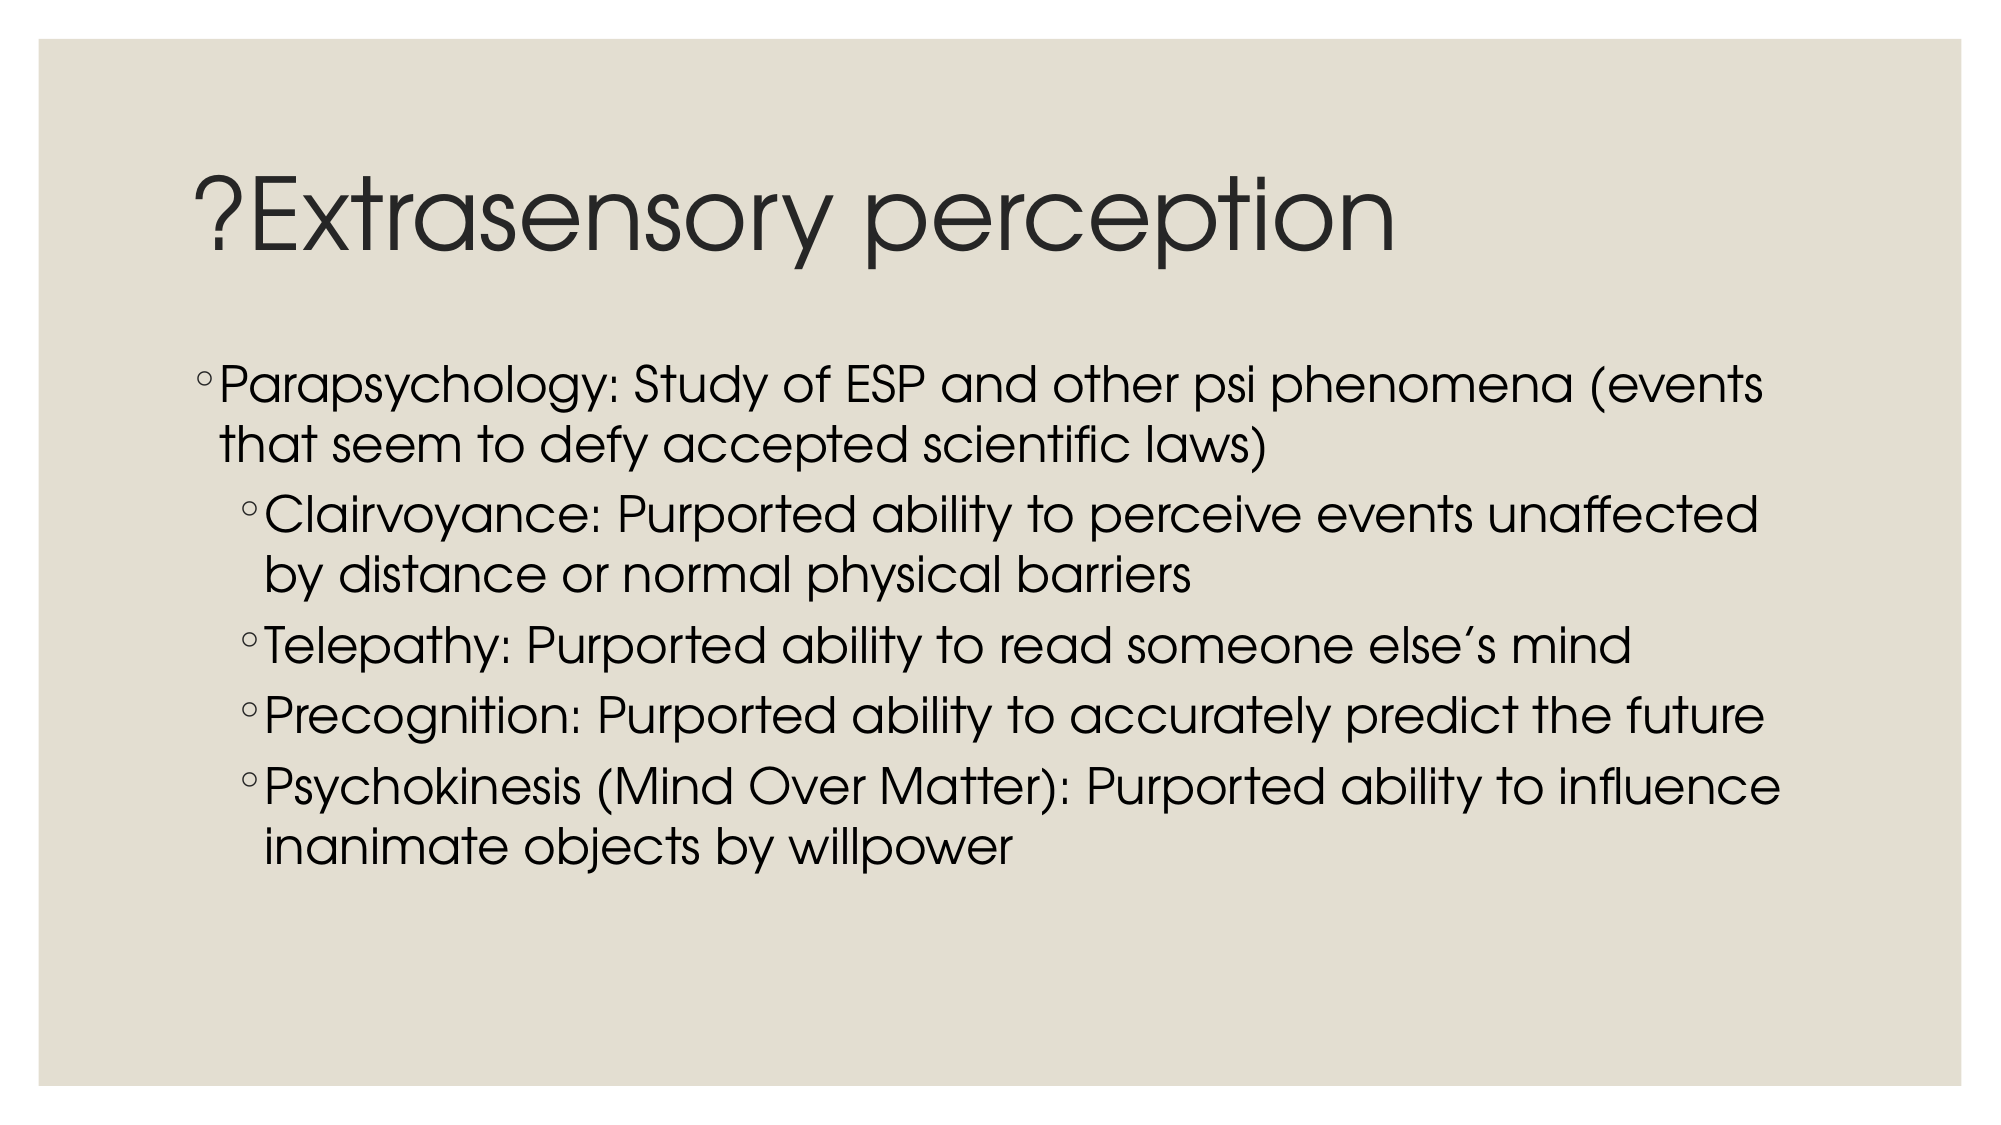

# ?Extrasensory perception
Parapsychology: Study of ESP and other psi phenomena (events that seem to defy accepted scientific laws)
Clairvoyance: Purported ability to perceive events unaffected by distance or normal physical barriers
Telepathy: Purported ability to read someone else’s mind
Precognition: Purported ability to accurately predict the future
Psychokinesis (Mind Over Matter): Purported ability to influence inanimate objects by willpower